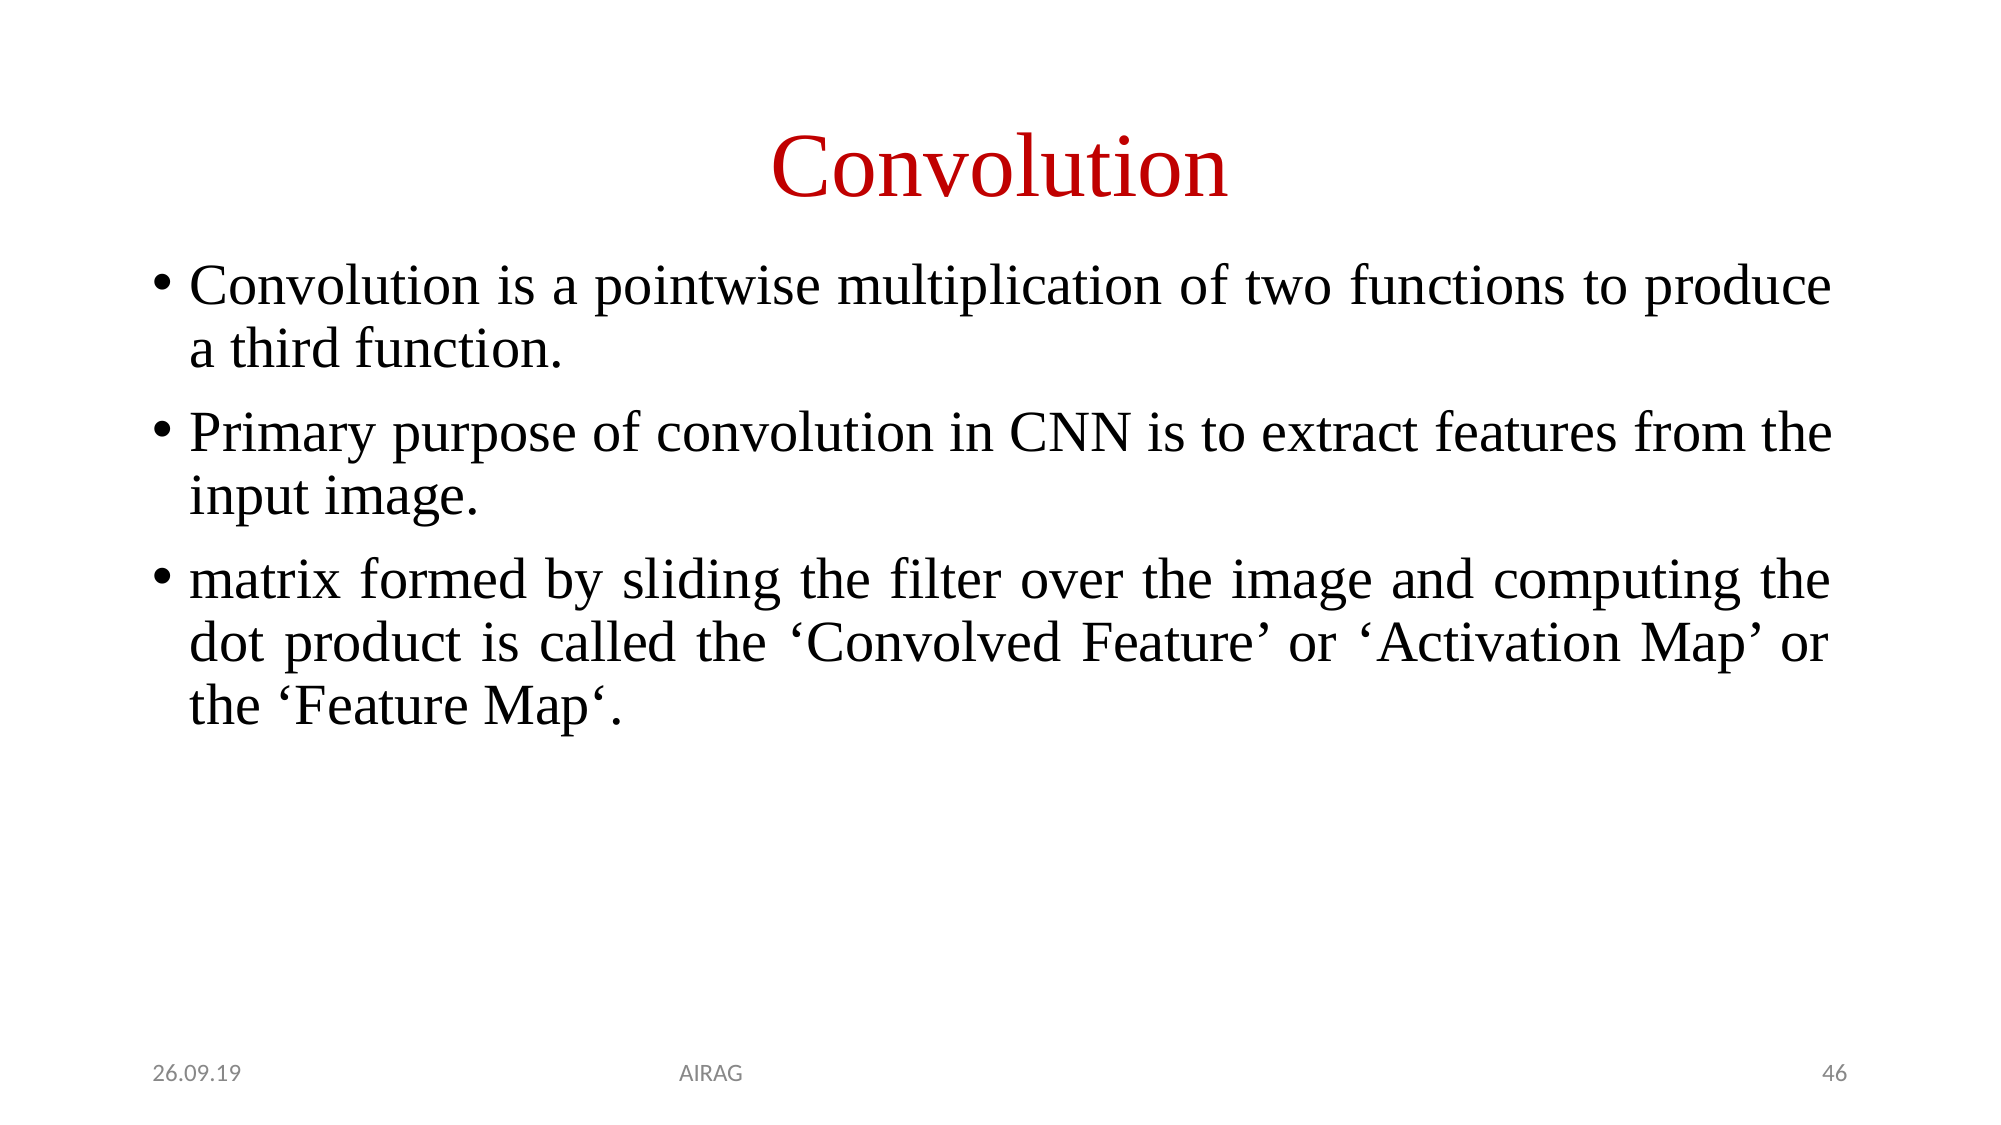

# Convolution
Convolution is a pointwise multiplication of two functions to produce  a third function.
Primary purpose of convolution in CNN is to extract features from the  input image.
matrix formed by sliding the filter over the image and computing the  dot product is called the ‘Convolved Feature’ or ‘Activation Map’ or  the ‘Feature Map‘.
26.09.19
AIRAG
46